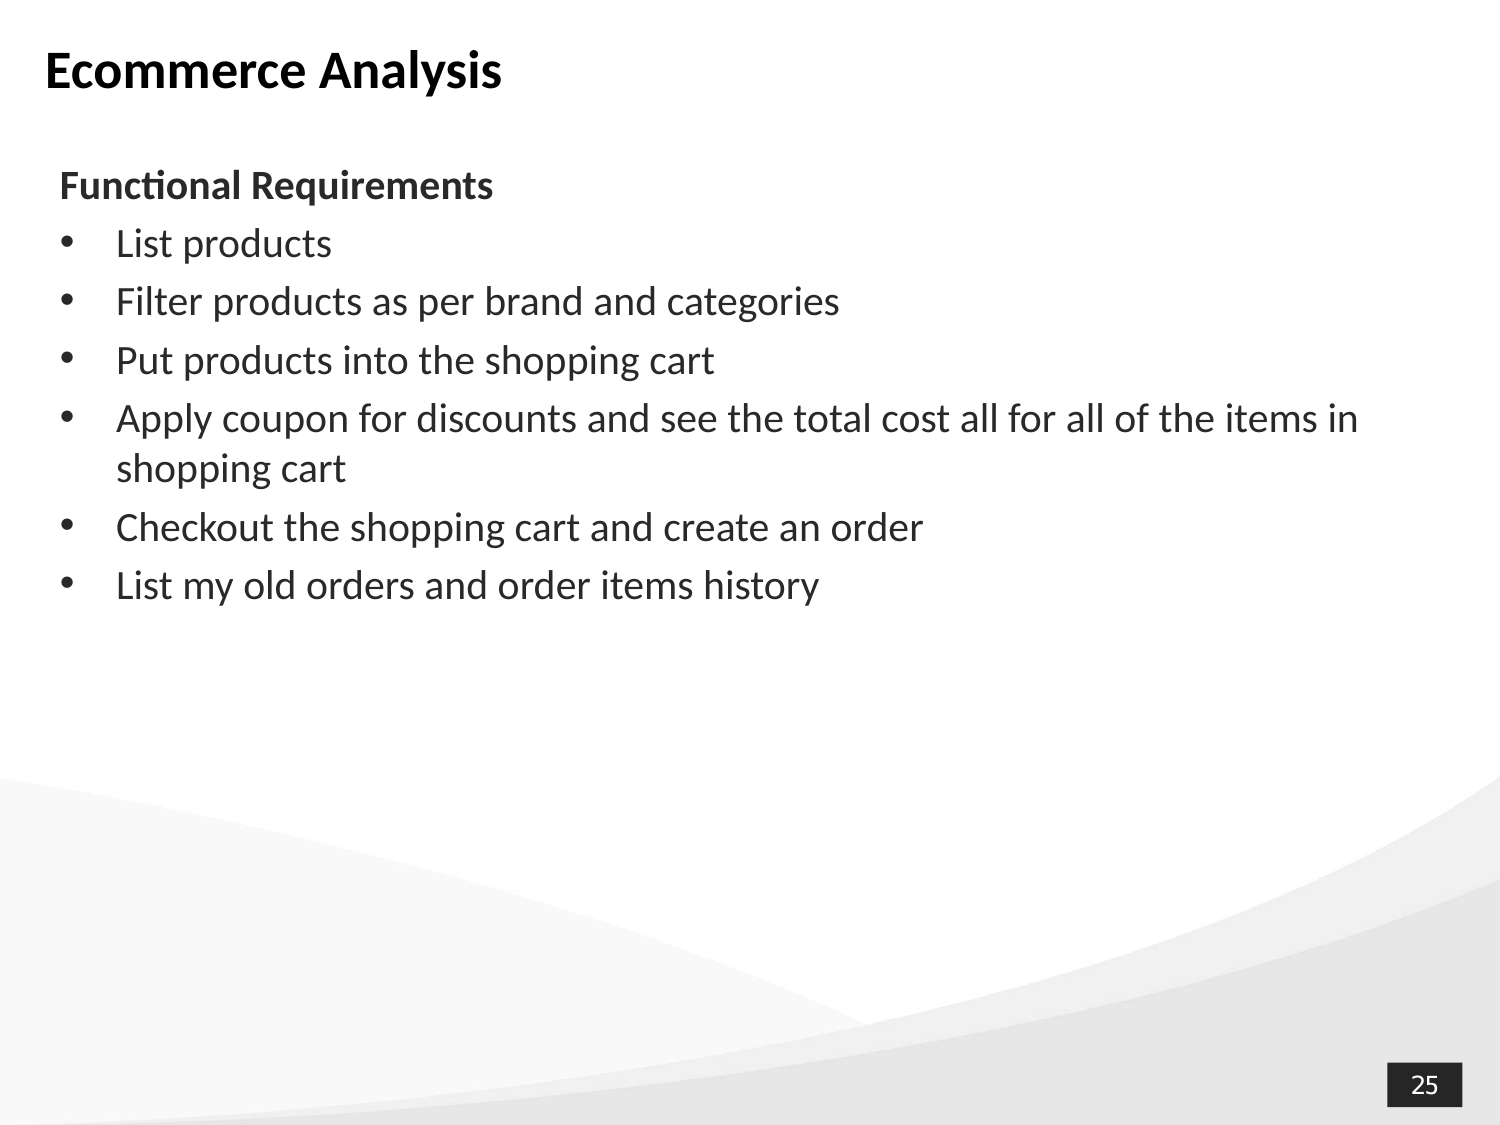

# Ecommerce Analysis
Functional Requirements
List products
Filter products as per brand and categories
Put products into the shopping cart
Apply coupon for discounts and see the total cost all for all of the items in shopping cart
Checkout the shopping cart and create an order
List my old orders and order items history